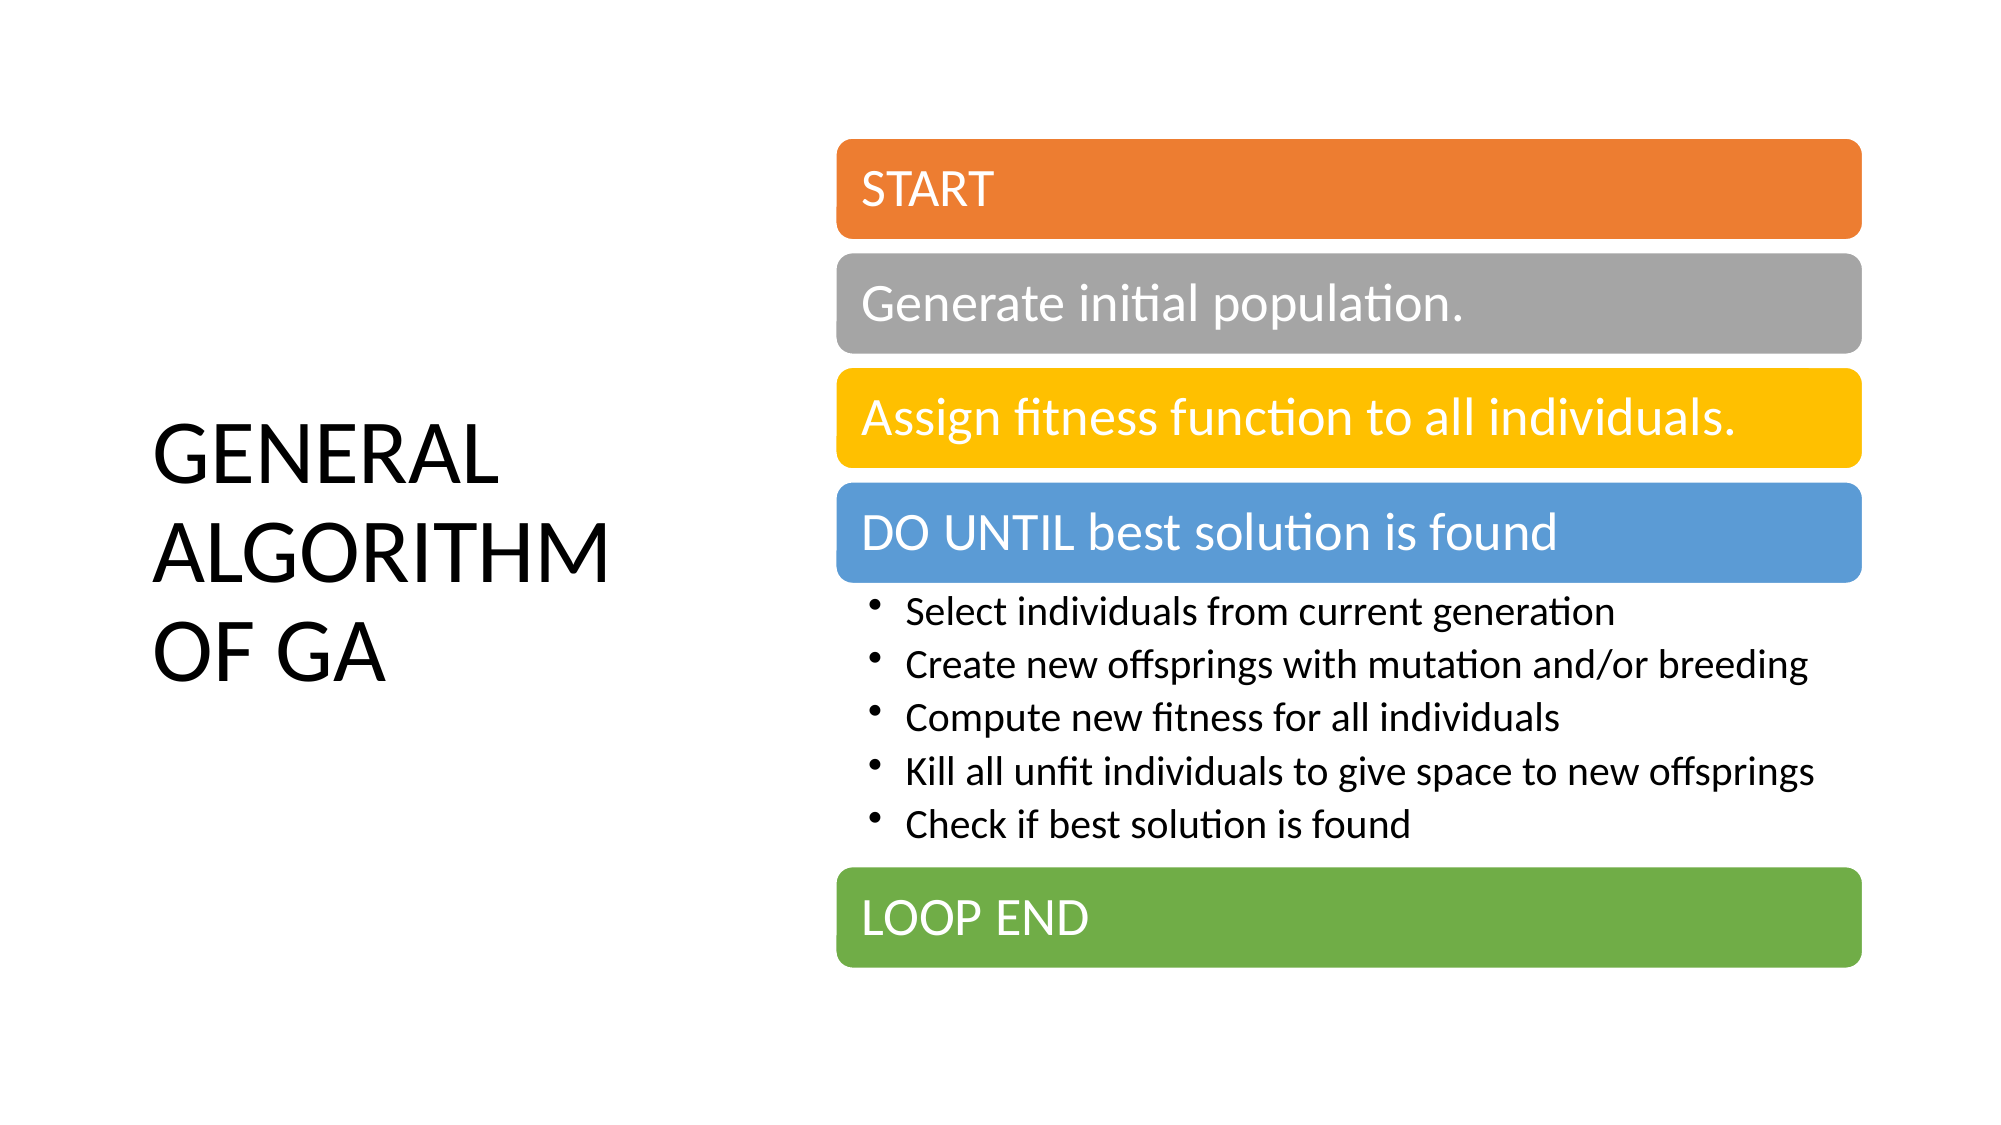

# GENERAL ALGORITHM OF GA
START
Generate initial population.
Assign fitness function to all individuals.
DO UNTIL best solution is found
Select individuals from current generation
Create new offsprings with mutation and/or breeding
Compute new fitness for all individuals
Kill all unfit individuals to give space to new offsprings
Check if best solution is found
LOOP END